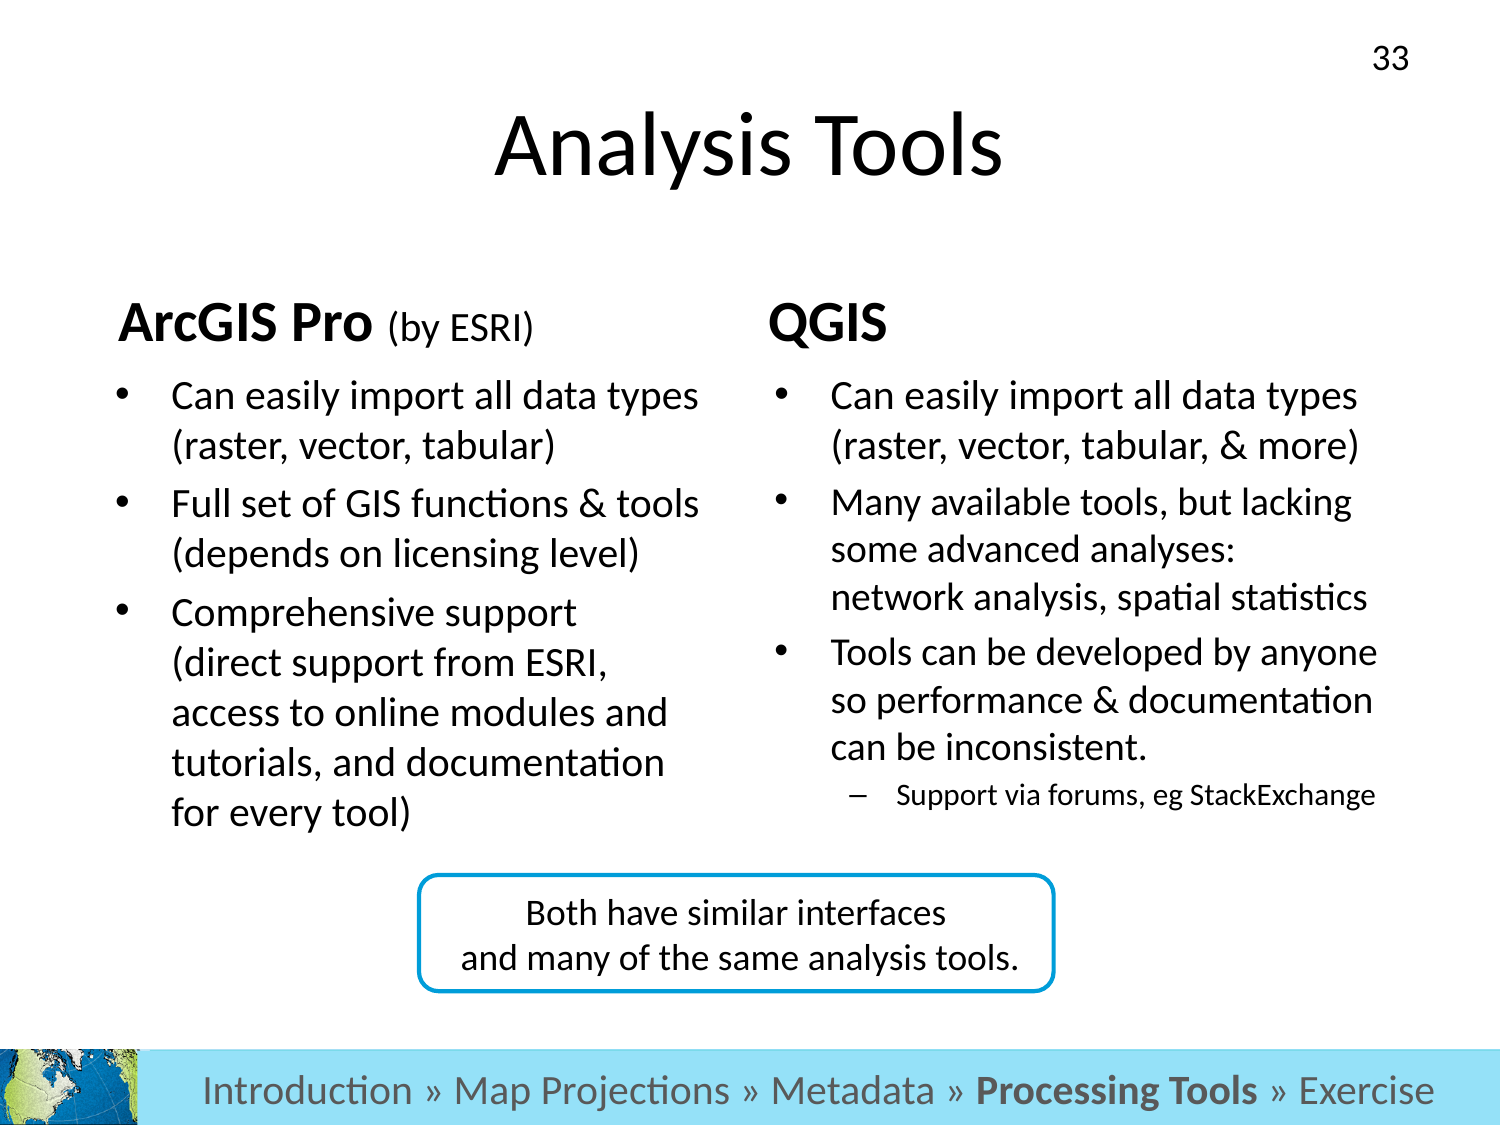

33
# Analysis Tools
ArcGIS Pro (by ESRI)
QGIS
Can easily import all data types (raster, vector, tabular)
Full set of GIS functions & tools (depends on licensing level)
Comprehensive support    (direct support from ESRI, access to online modules and tutorials, and documentation for every tool)
Can easily import all data types (raster, vector, tabular, & more)
Many available tools, but lacking some advanced analyses:  network analysis, spatial statistics
Tools can be developed by anyone so performance & documentation can be inconsistent.
Support via forums, eg StackExchange
Both have similar interfaces
 and many of the same analysis tools.
Introduction > Projections > Metadata > Processing Tools > Exercise
Introduction » Map Projections » Metadata » Processing Tools » Exercise